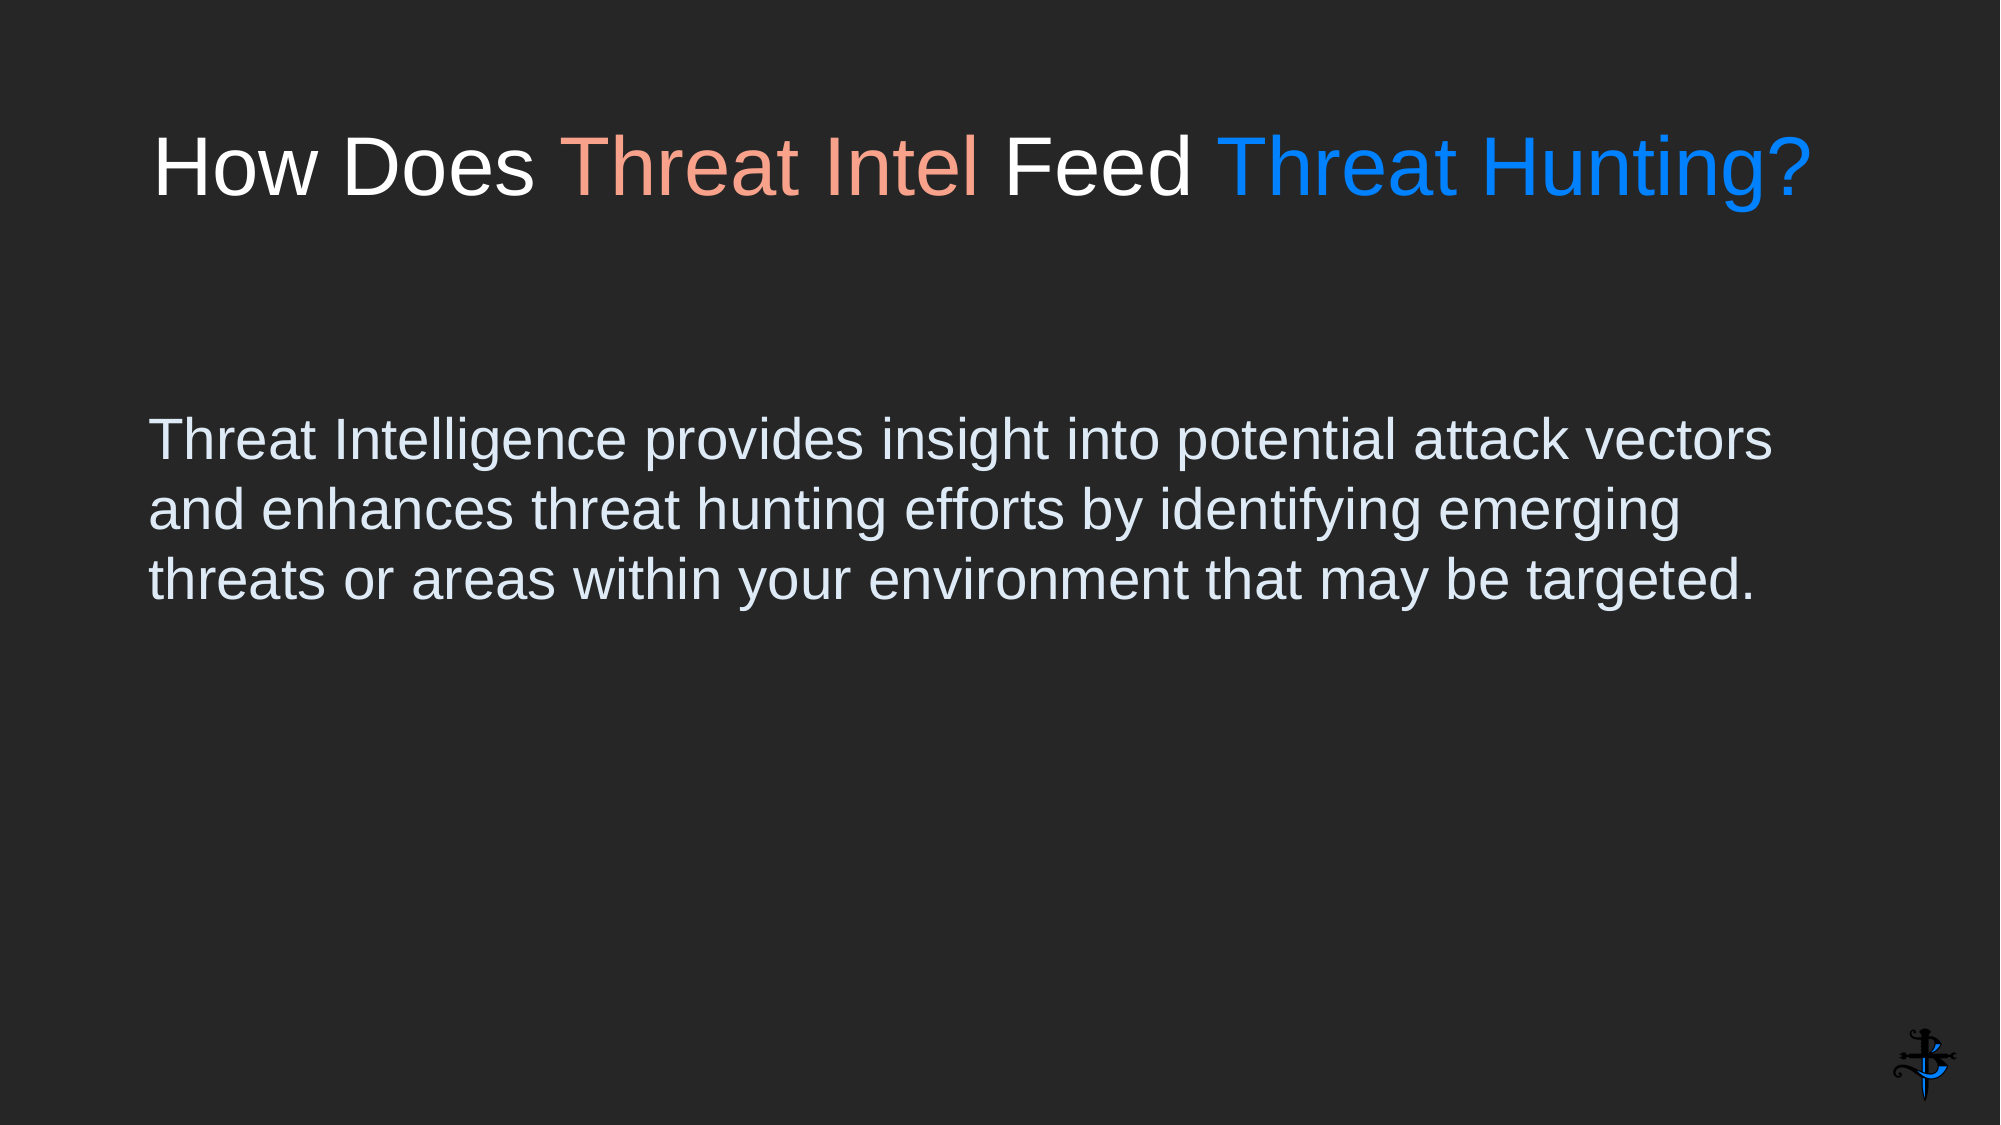

# How Does Threat Intel Feed Threat Hunting?
Threat Intelligence provides insight into potential attack vectors and enhances threat hunting efforts by identifying emerging threats or areas within your environment that may be targeted.